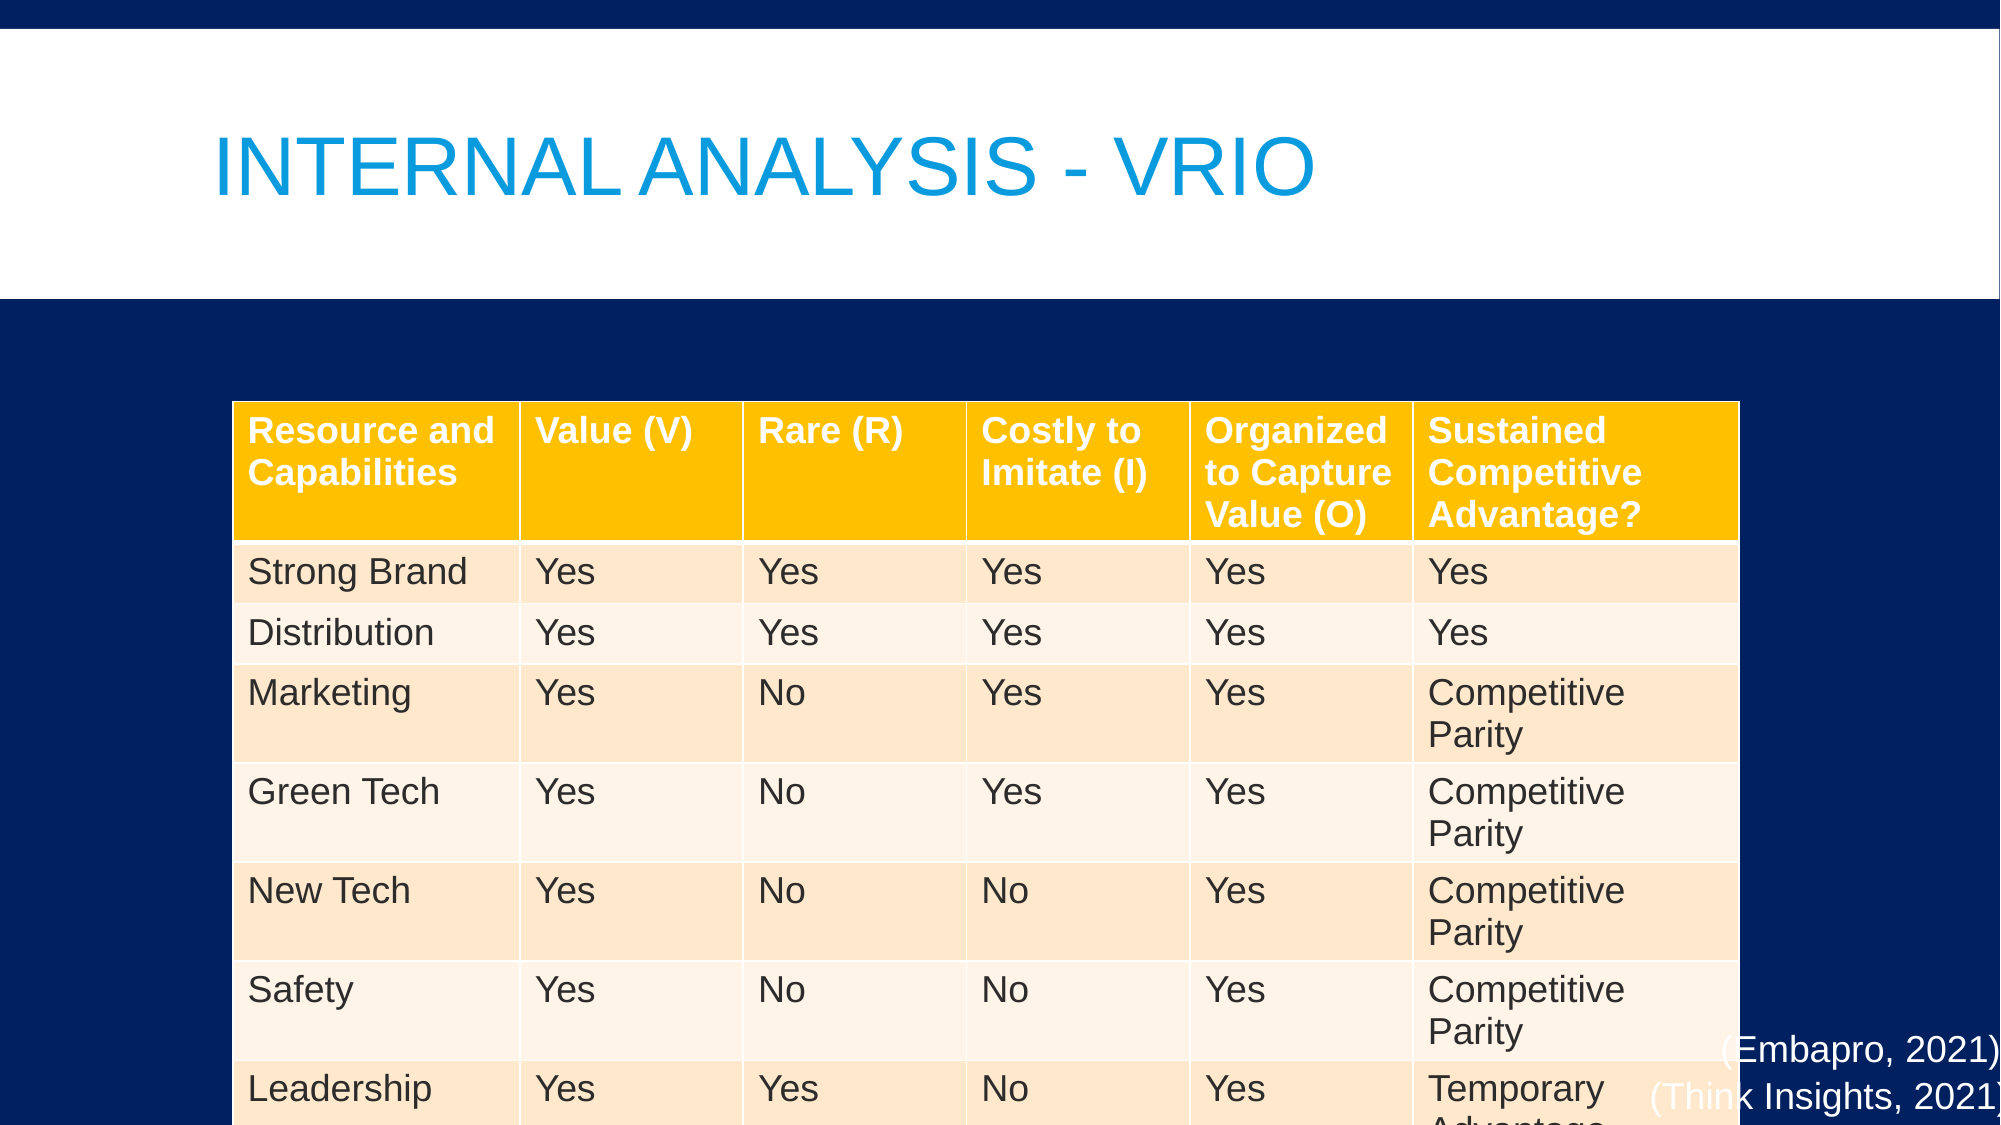

# Internal analysis - vrio
| Resource and Capabilities | Value (V) | Rare (R) | Costly to Imitate (I) | Organized to Capture Value (O) | Sustained Competitive Advantage? |
| --- | --- | --- | --- | --- | --- |
| Strong Brand | Yes | Yes | Yes | Yes | Yes |
| Distribution | Yes | Yes | Yes | Yes | Yes |
| Marketing | Yes | No | Yes | Yes | Competitive Parity |
| Green Tech | Yes | No | Yes | Yes | Competitive Parity |
| New Tech | Yes | No | No | Yes | Competitive Parity |
| Safety | Yes | No | No | Yes | Competitive Parity |
| Leadership | Yes | Yes | No | Yes | Temporary Advantage |
(Embapro, 2021)
(Think Insights, 2021)